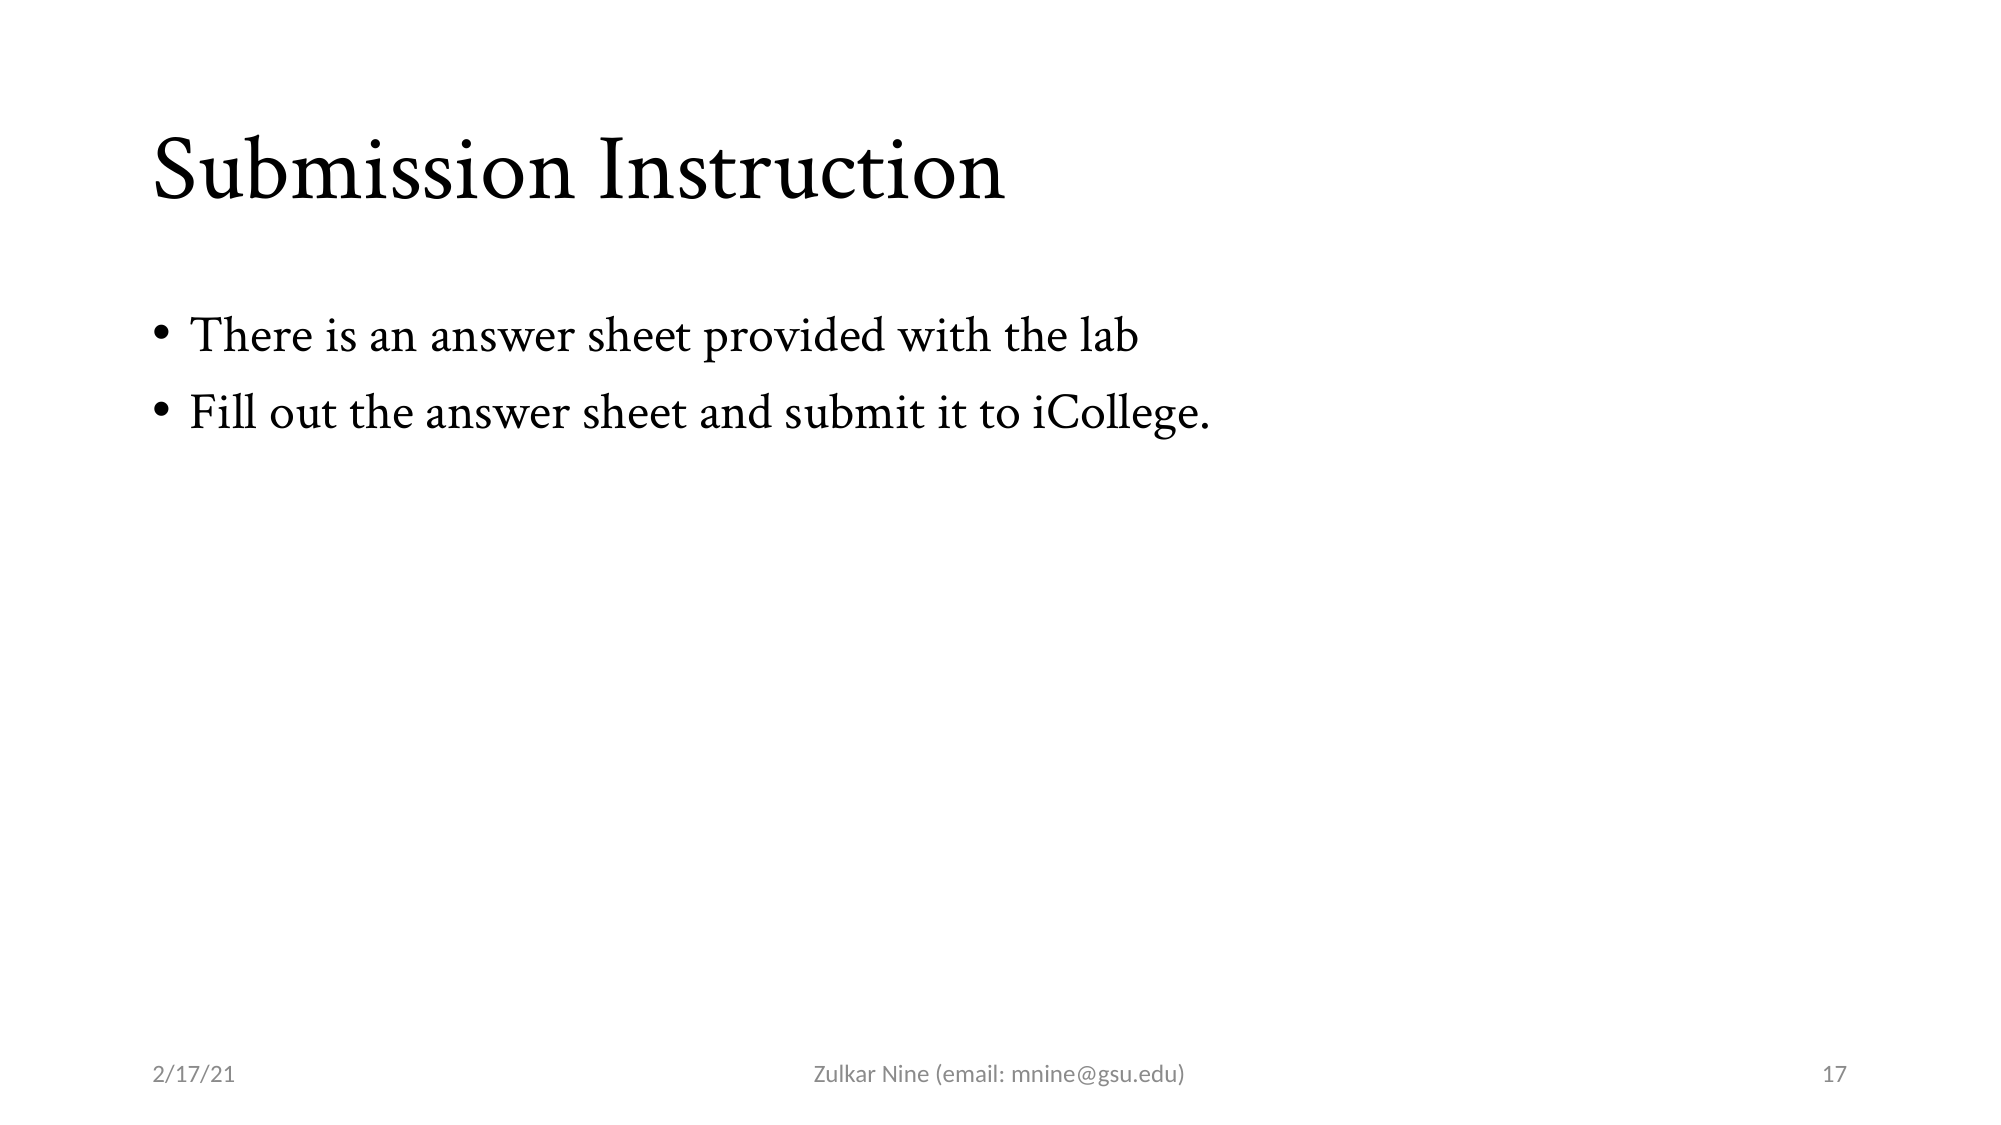

# Submission Instruction
There is an answer sheet provided with the lab
Fill out the answer sheet and submit it to iCollege.

2/17/21
Zulkar Nine (email: mnine@gsu.edu)
17